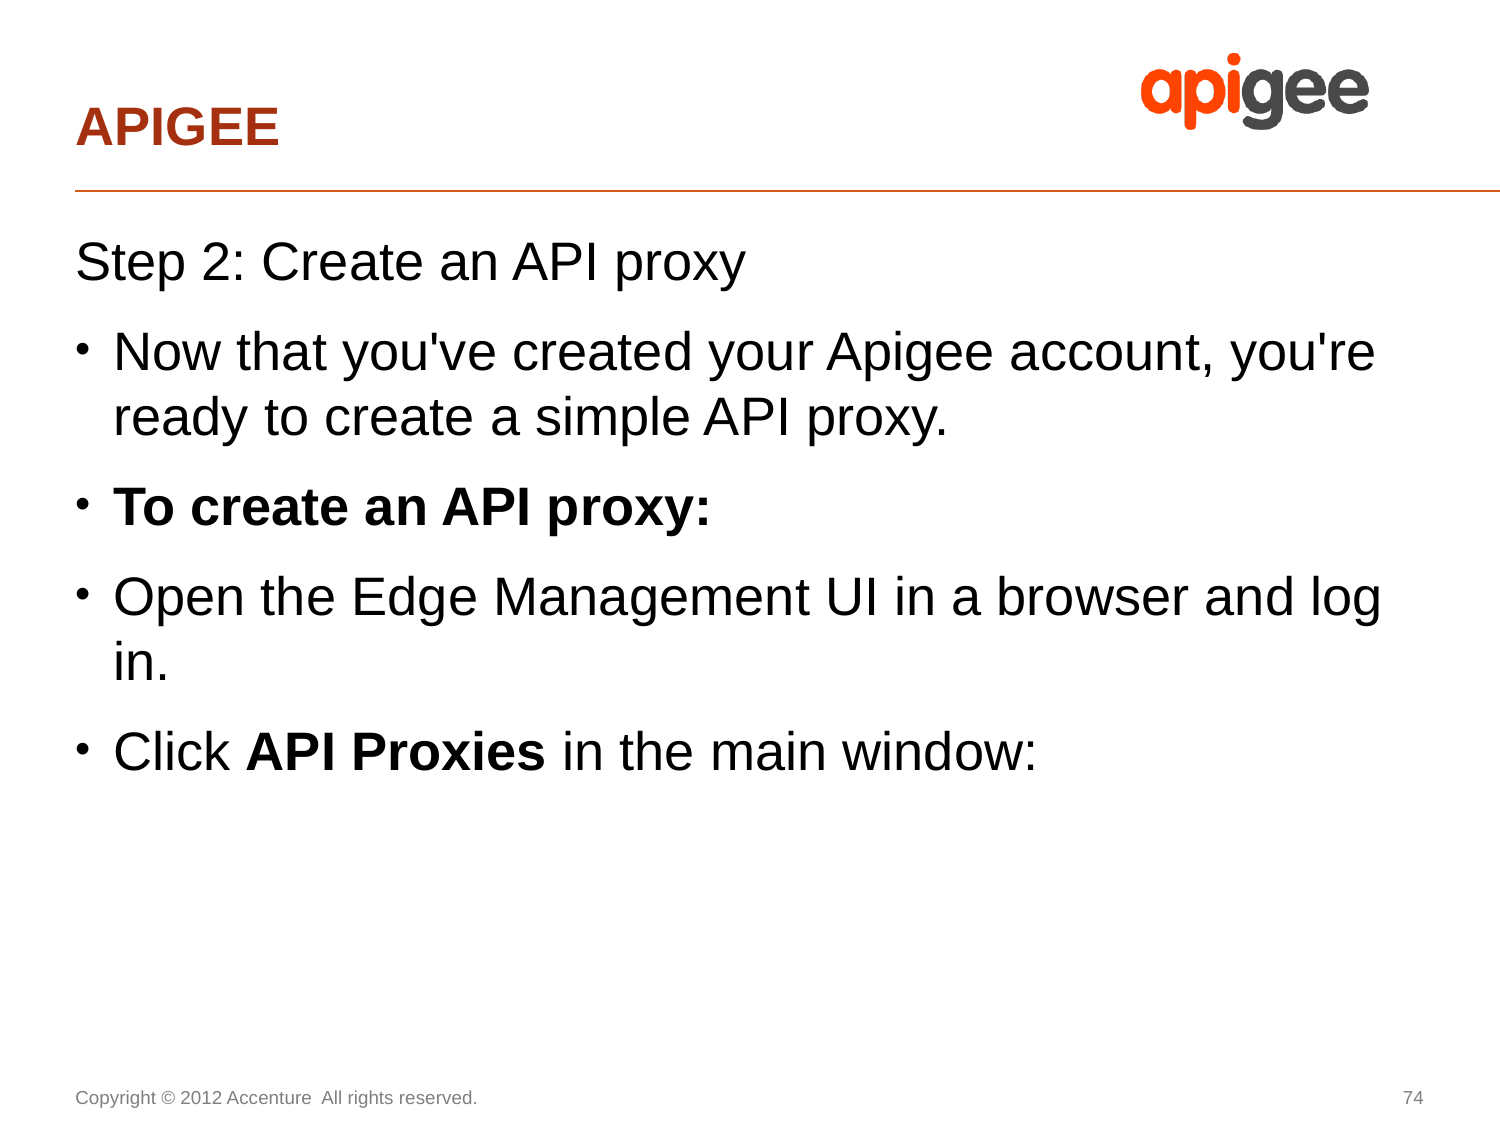

# APIGEE
Step 2: Create an API proxy
Now that you've created your Apigee account, you're ready to create a simple API proxy.
To create an API proxy:
Open the Edge Management UI in a browser and log in.
Click API Proxies in the main window: